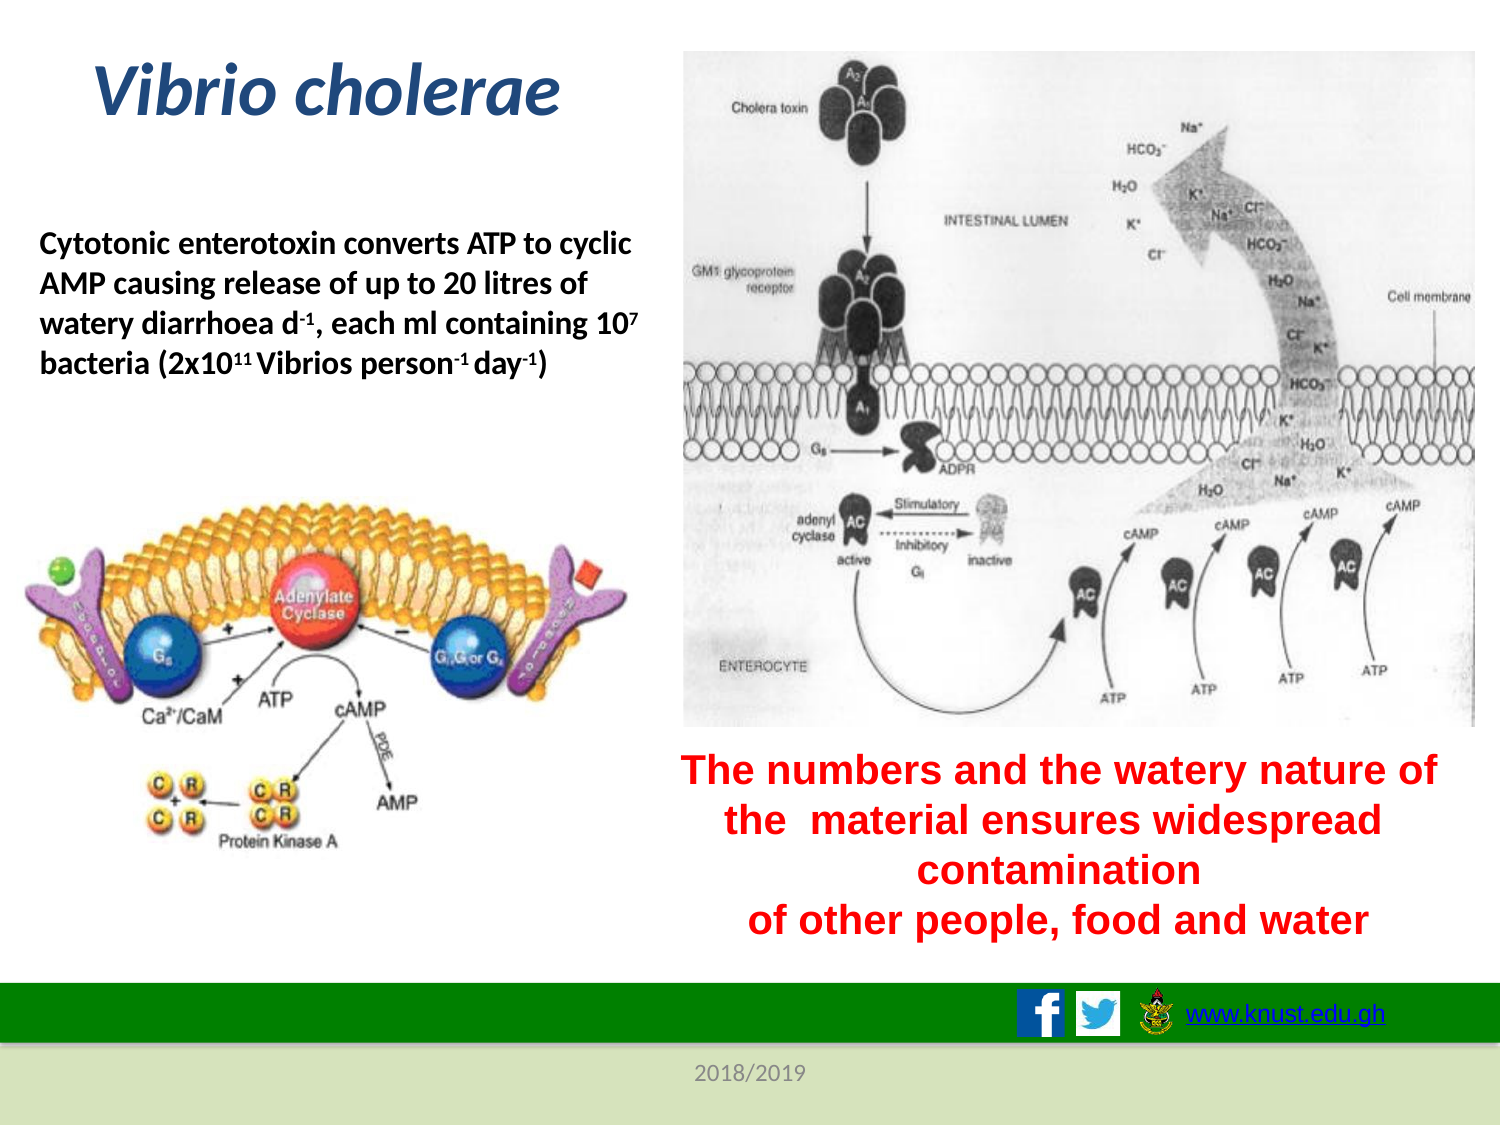

# Vibrio cholerae

Cytotonic enterotoxin converts ATP to cyclic  AMP causing release of up to 20 litres of  watery diarrhoea d-1, each ml containing 107  bacteria (2x1011 Vibrios person-1 day-1)

The numbers and the watery nature of the  material ensures widespread  contamination
of other people, food and water

www.knust.edu.gh
2018/2019